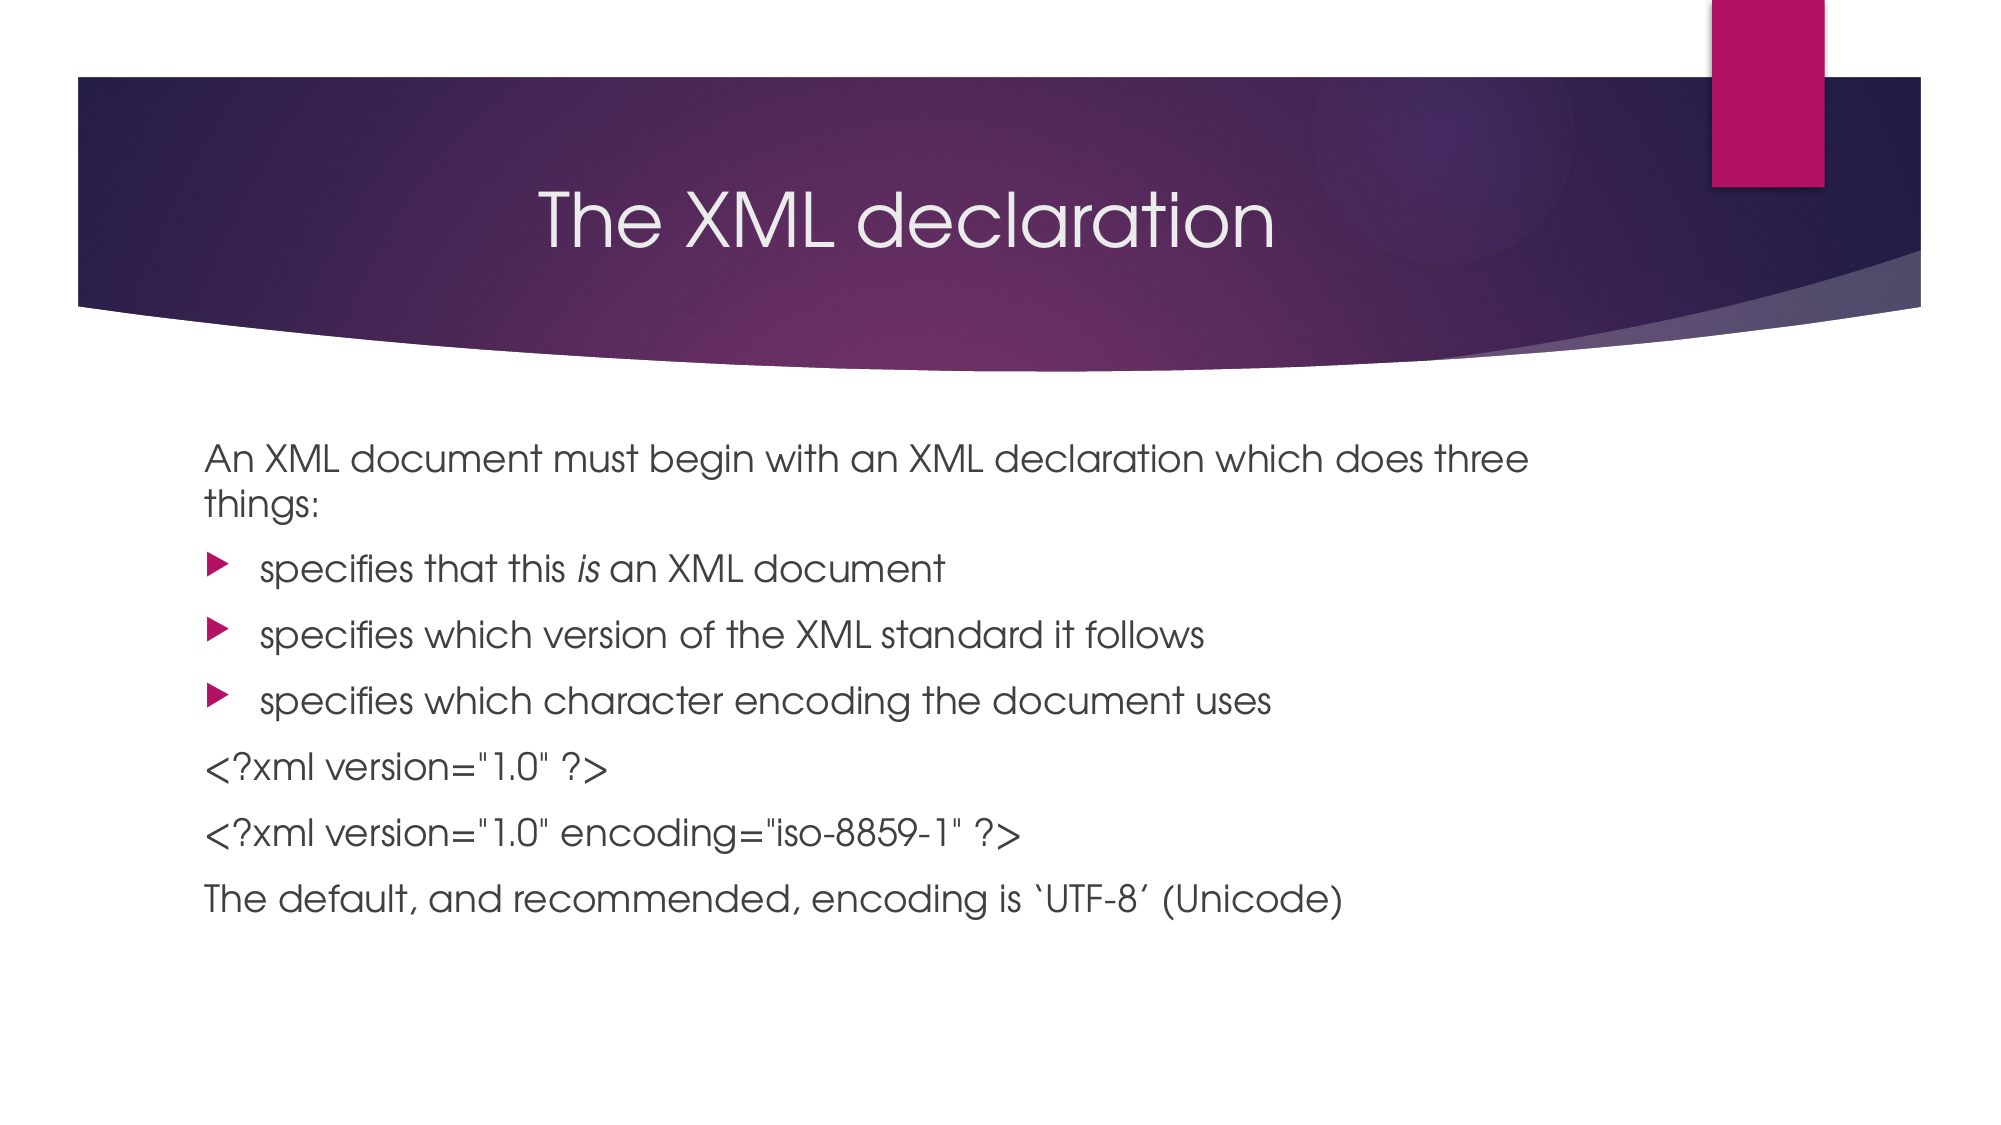

# The XML declaration
An XML document must begin with an XML declaration which does three things:
specifies that this is an XML document
specifies which version of the XML standard it follows
specifies which character encoding the document uses
<?xml version="1.0" ?>
<?xml version="1.0" encoding="iso-8859-1" ?>
The default, and recommended, encoding is ‘UTF-8’ (Unicode)